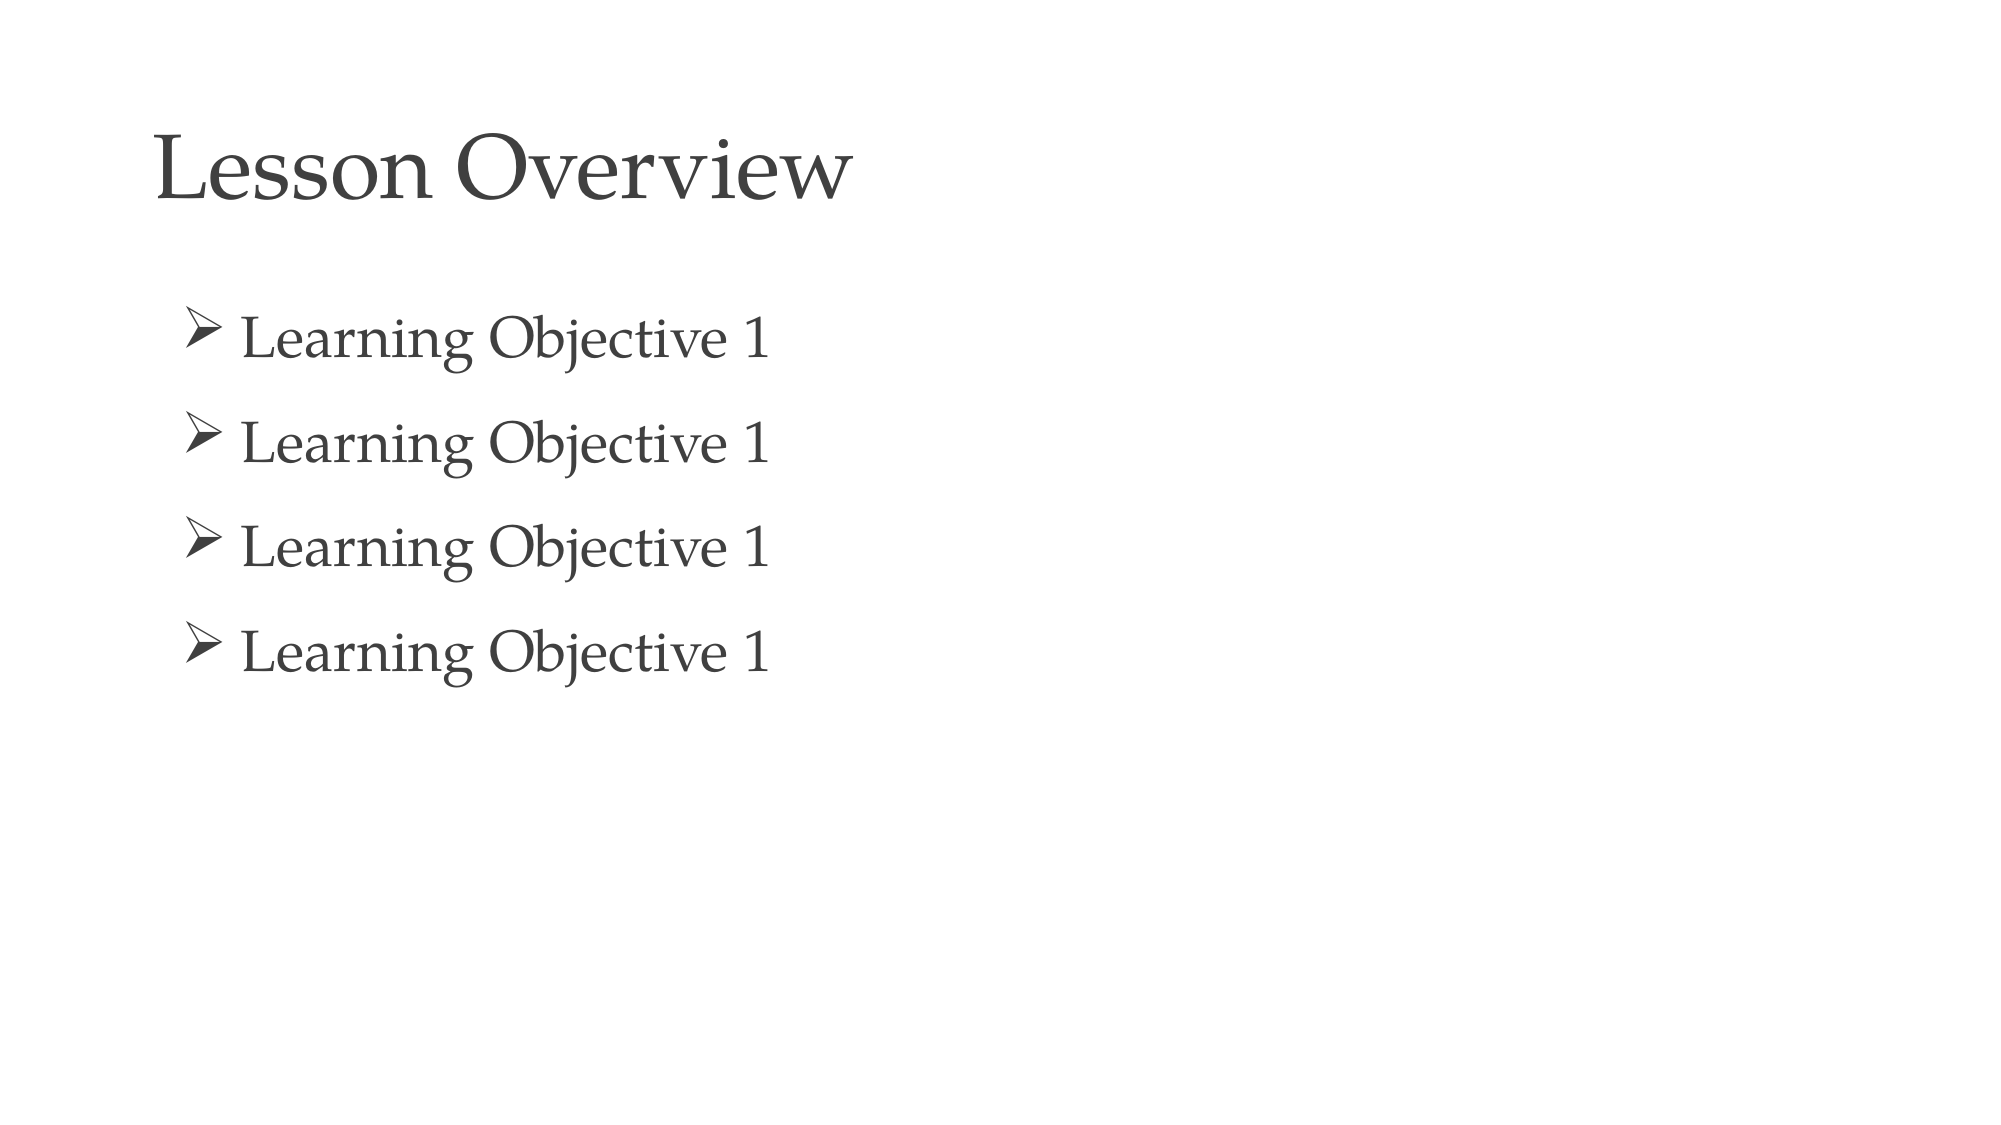

# Lesson Overview
 Learning Objective 1
 Learning Objective 1
 Learning Objective 1
 Learning Objective 1